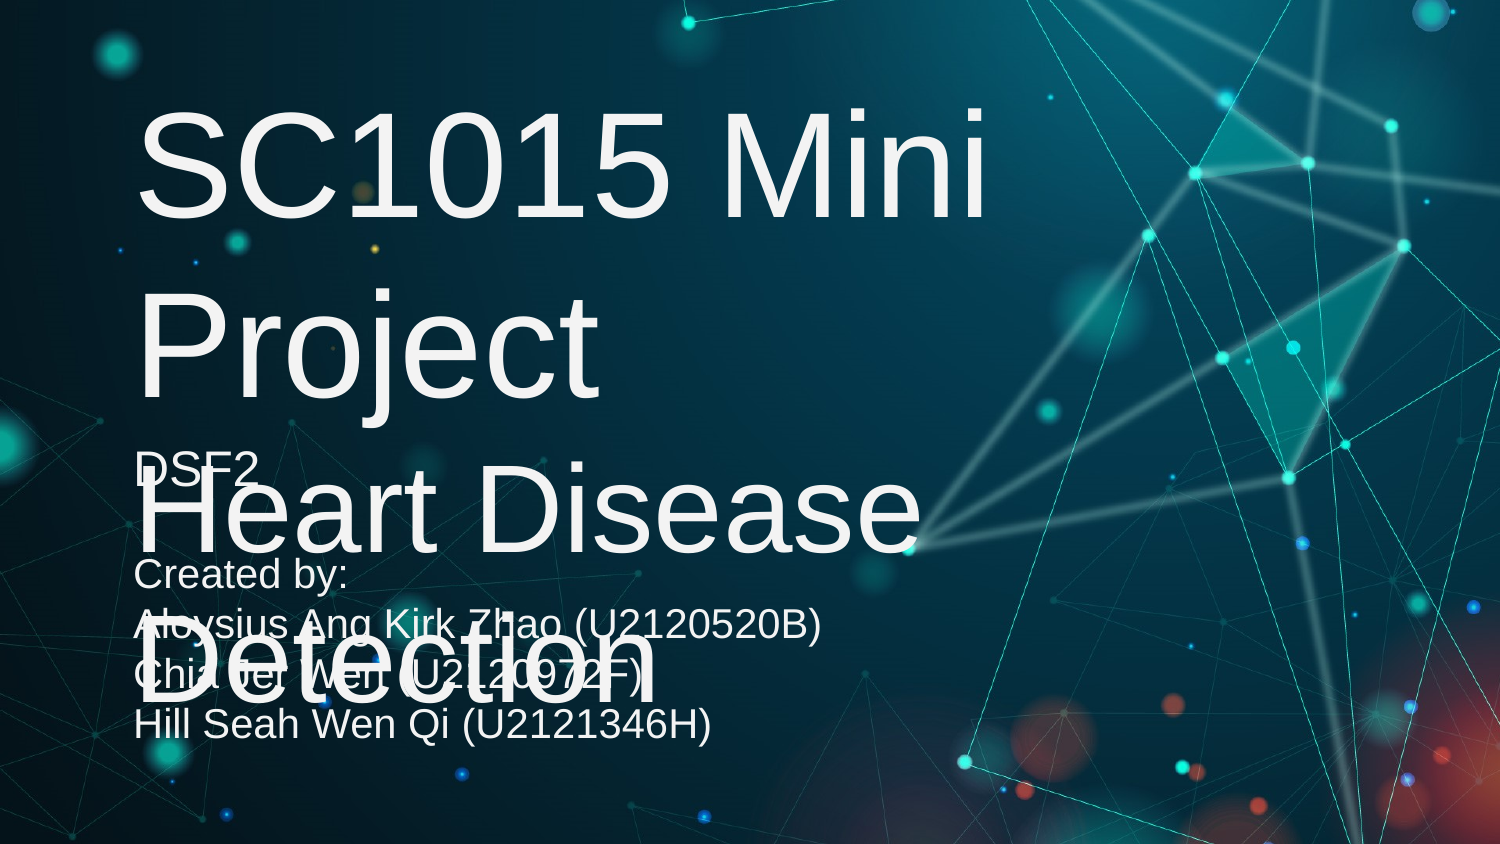

# SC1015 Mini Project
Heart Disease Detection
DSF2

Created by:
Aloysius Ang Kirk Zhao (U2120520B)
Chia Jer Wen (U2120972F)
Hill Seah Wen Qi (U2121346H)